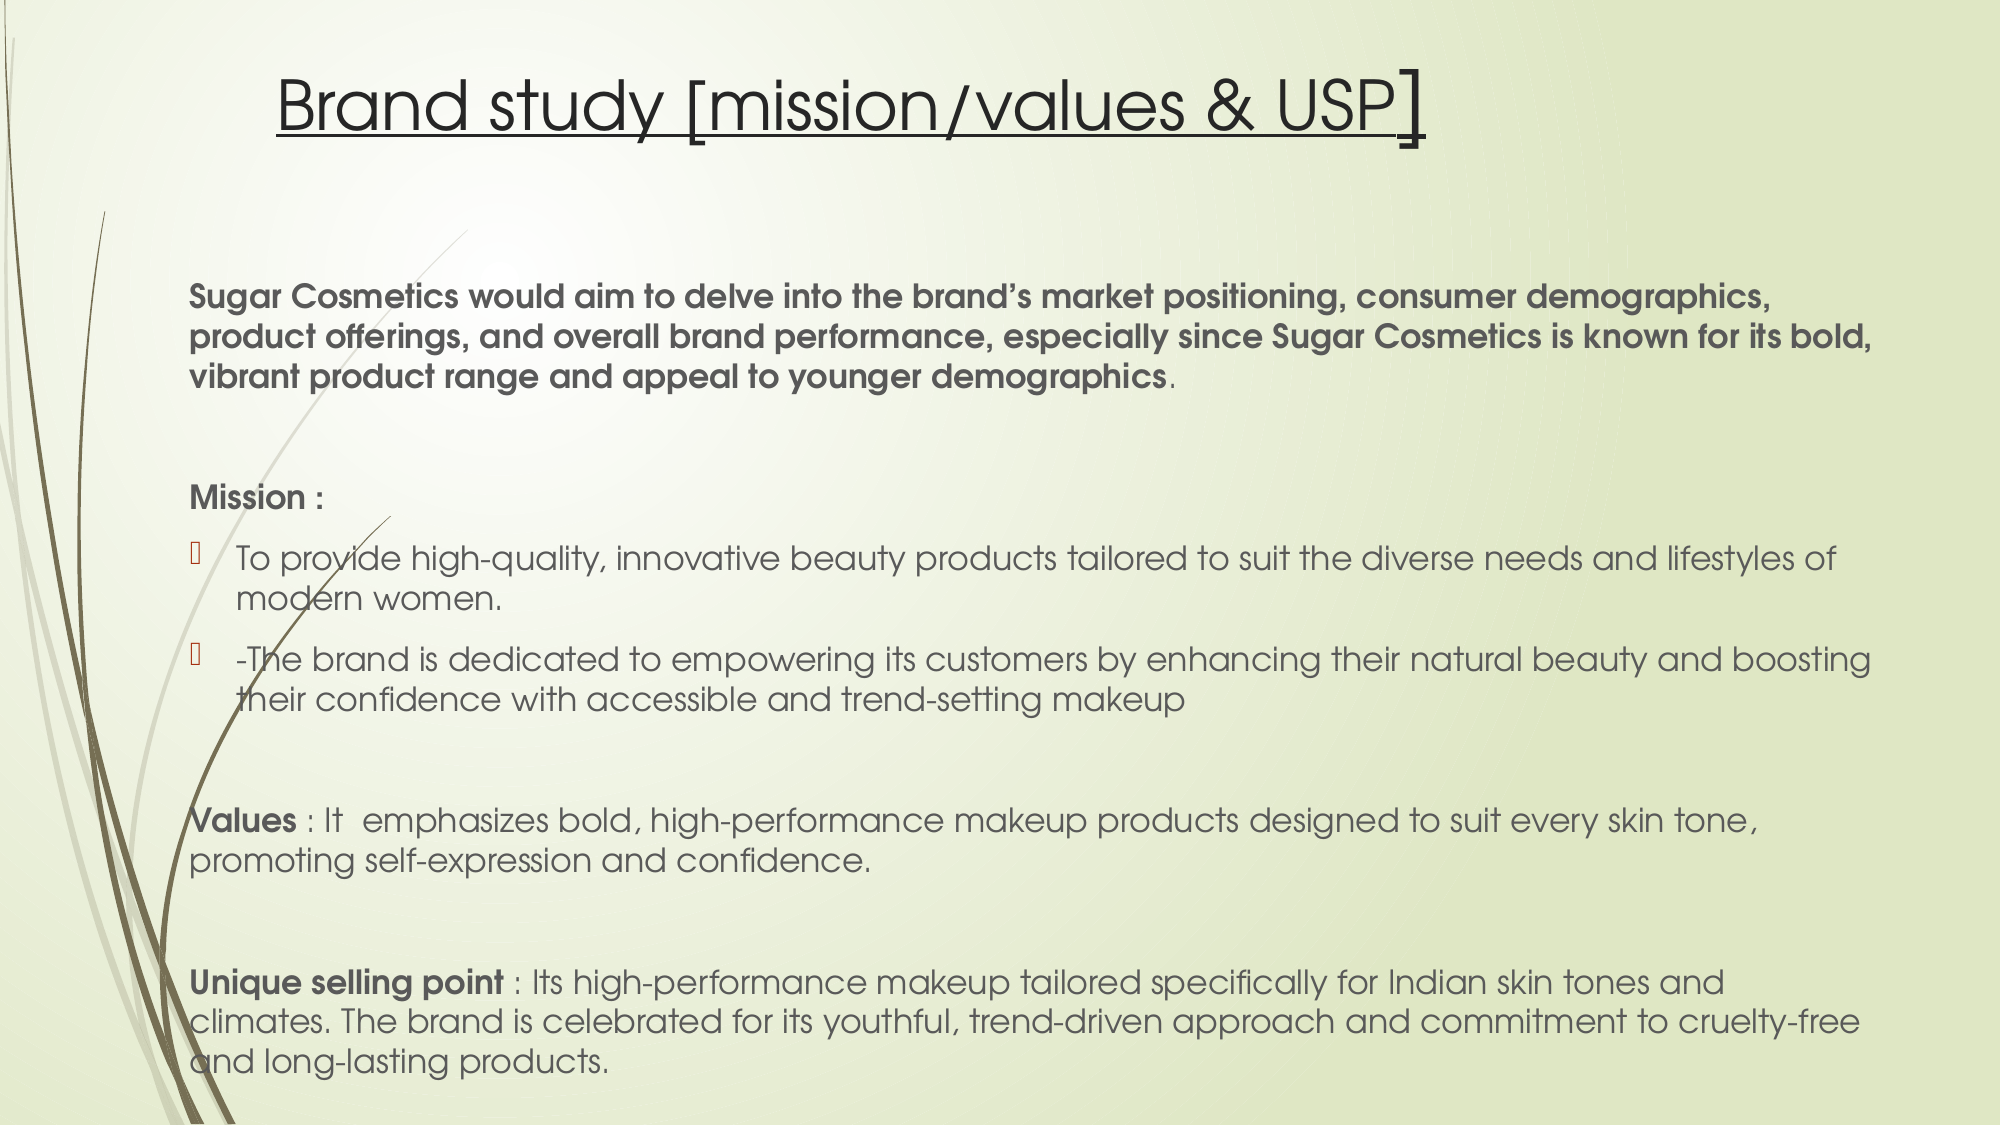

# Brand study [mission/values & USP]
Sugar Cosmetics would aim to delve into the brand’s market positioning, consumer demographics, product offerings, and overall brand performance, especially since Sugar Cosmetics is known for its bold, vibrant product range and appeal to younger demographics.

Mission :
To provide high-quality, innovative beauty products tailored to suit the diverse needs and lifestyles of modern women.
-The brand is dedicated to empowering its customers by enhancing their natural beauty and boosting their confidence with accessible and trend-setting makeup

Values : It  emphasizes bold, high-performance makeup products designed to suit every skin tone, promoting self-expression and confidence.

Unique selling point : Its high-performance makeup tailored specifically for Indian skin tones and climates. The brand is celebrated for its youthful, trend-driven approach and commitment to cruelty-free and long-lasting products.

Brand messaging : Sugar Cosmetics: Bold, vibrant beauty for the fearless modern woman.“

Brand tagline : Rule the world, one look at a time."